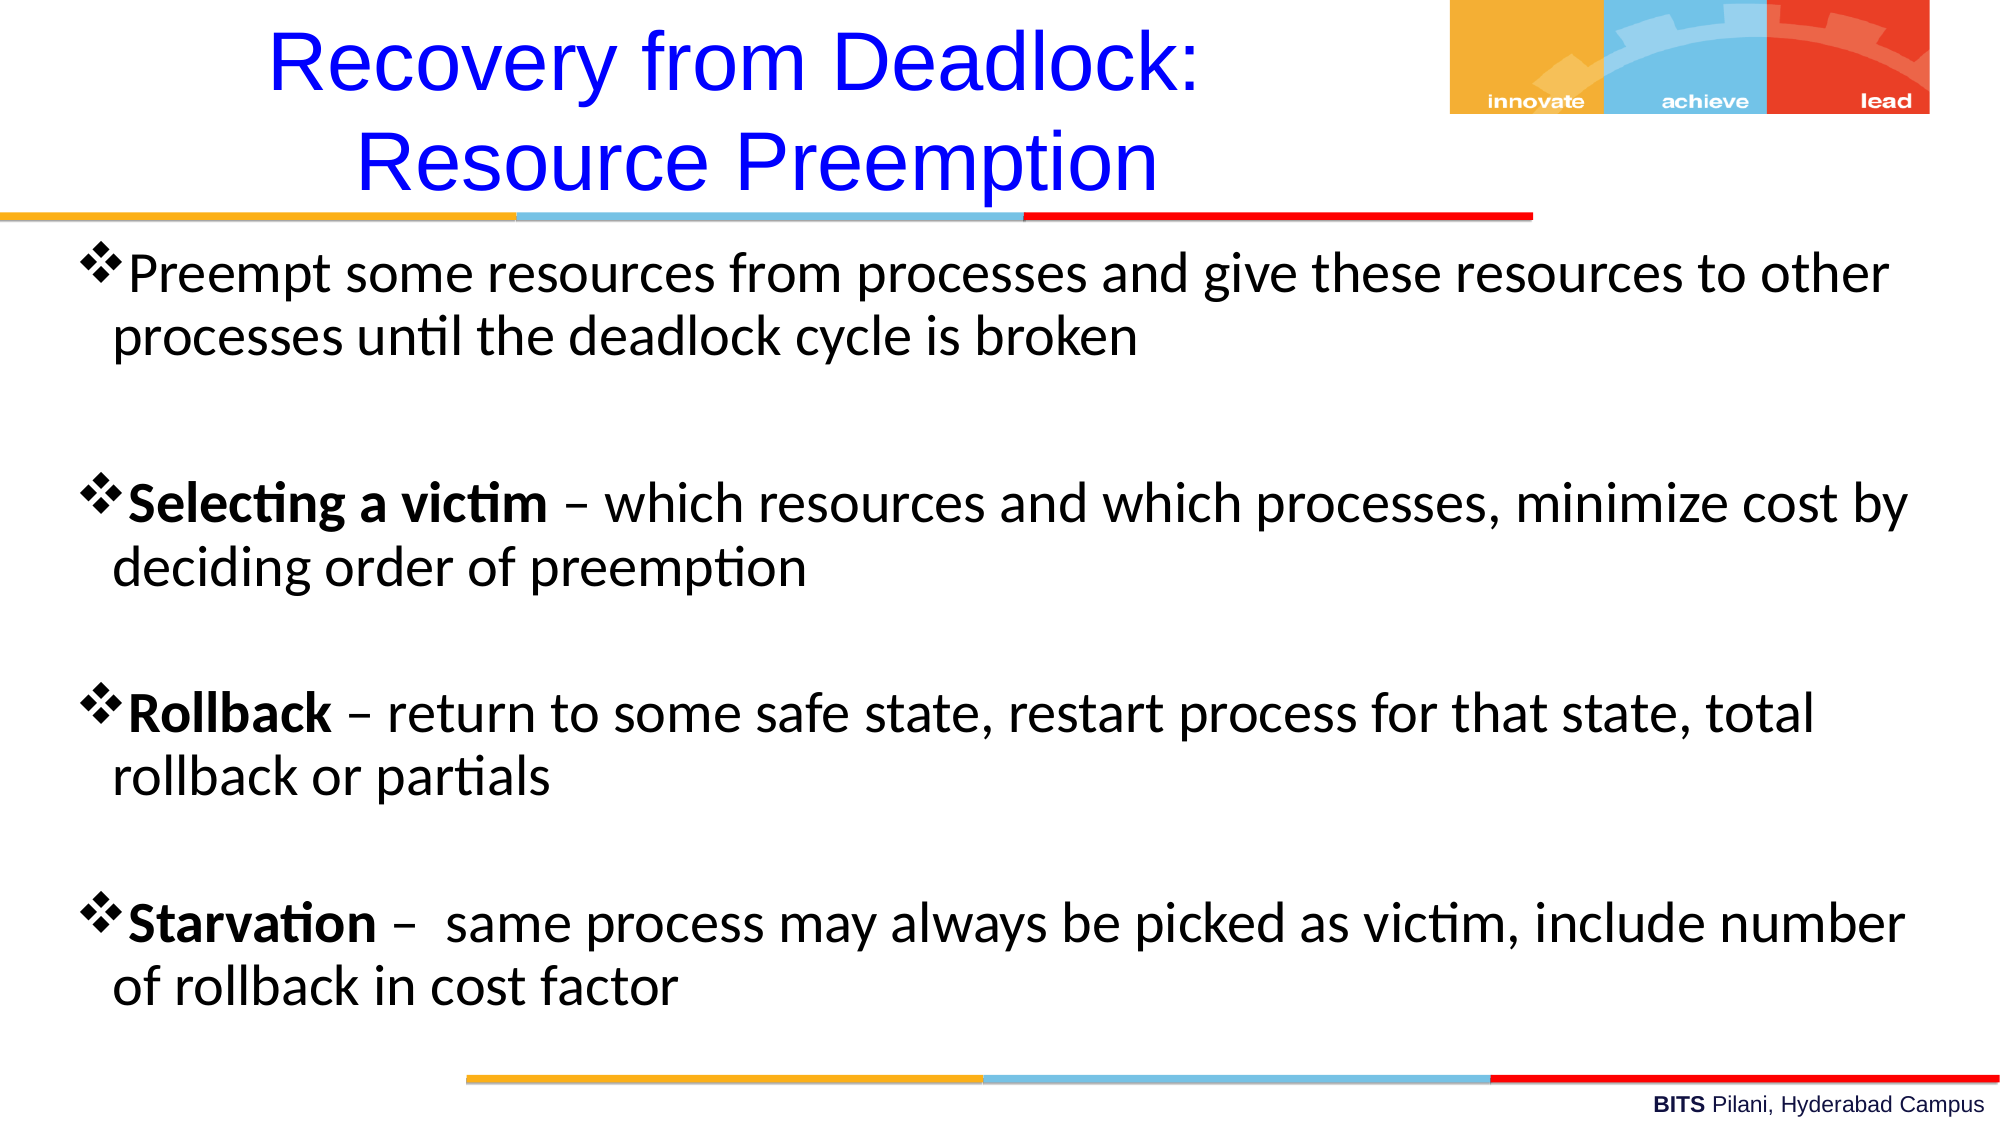

Recovery from Deadlock:
Resource Preemption
Preempt some resources from processes and give these resources to other processes until the deadlock cycle is broken

Selecting a victim – which resources and which processes, minimize cost by deciding order of preemption
Rollback – return to some safe state, restart process for that state, total rollback or partials
Starvation –  same process may always be picked as victim, include number of rollback in cost factor